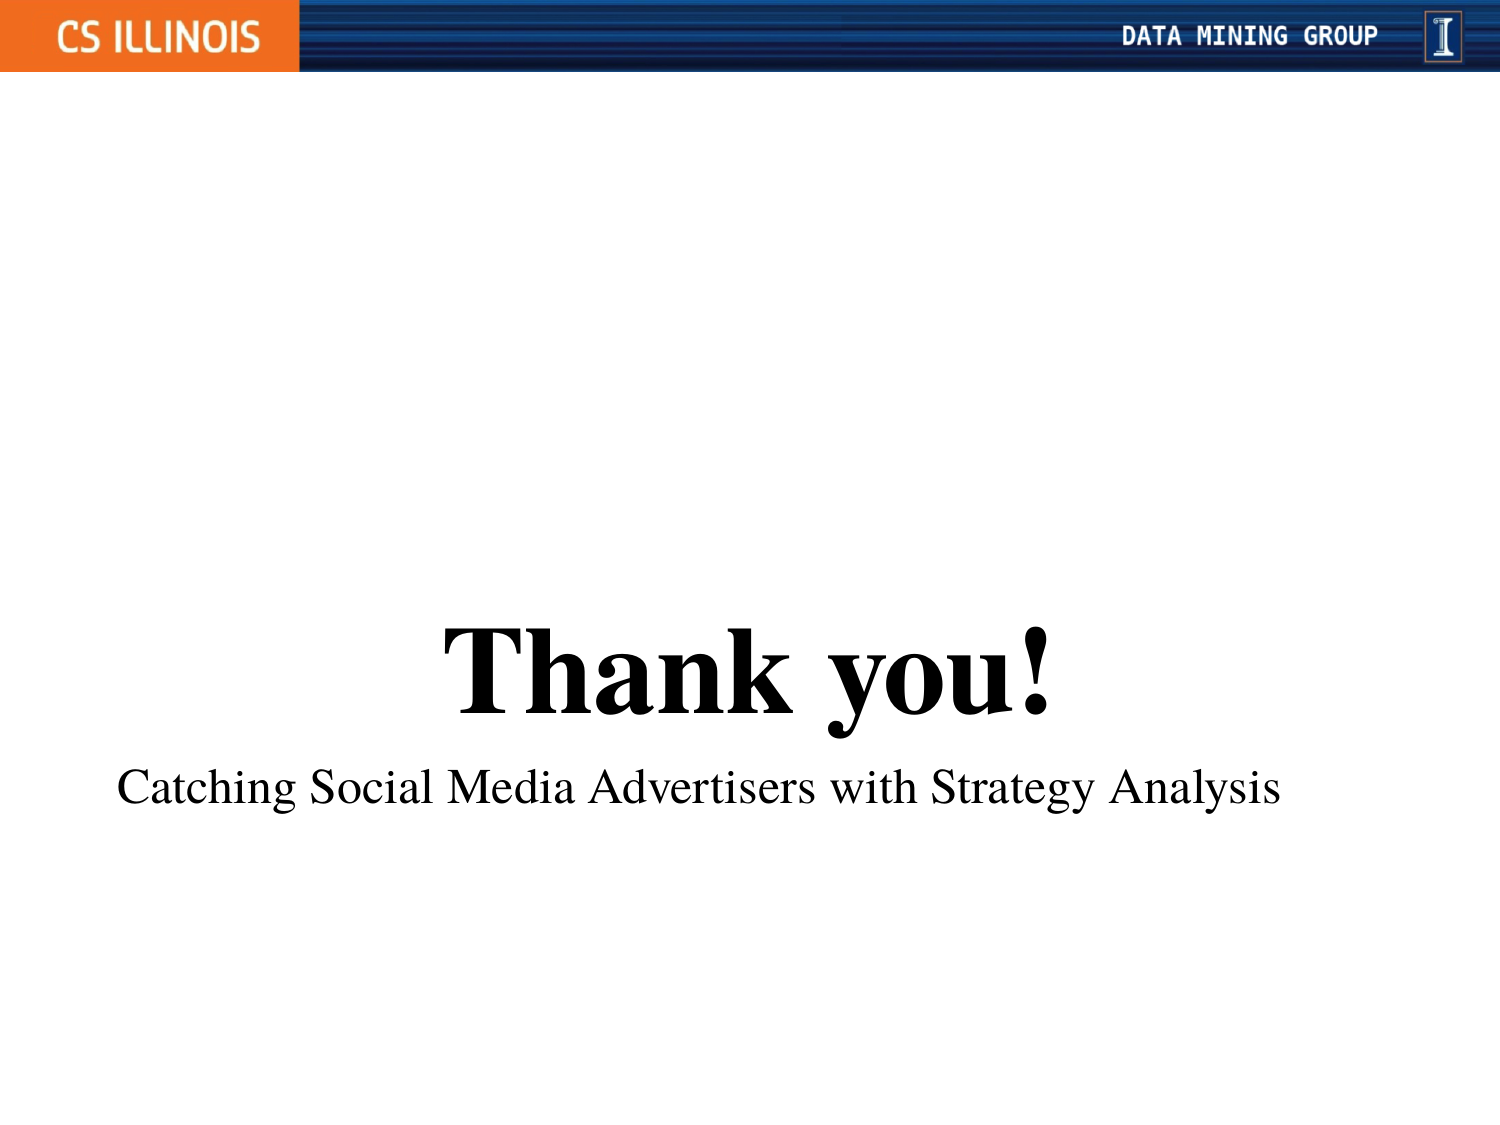

# Thank you!
Catching Social Media Advertisers with Strategy Analysis